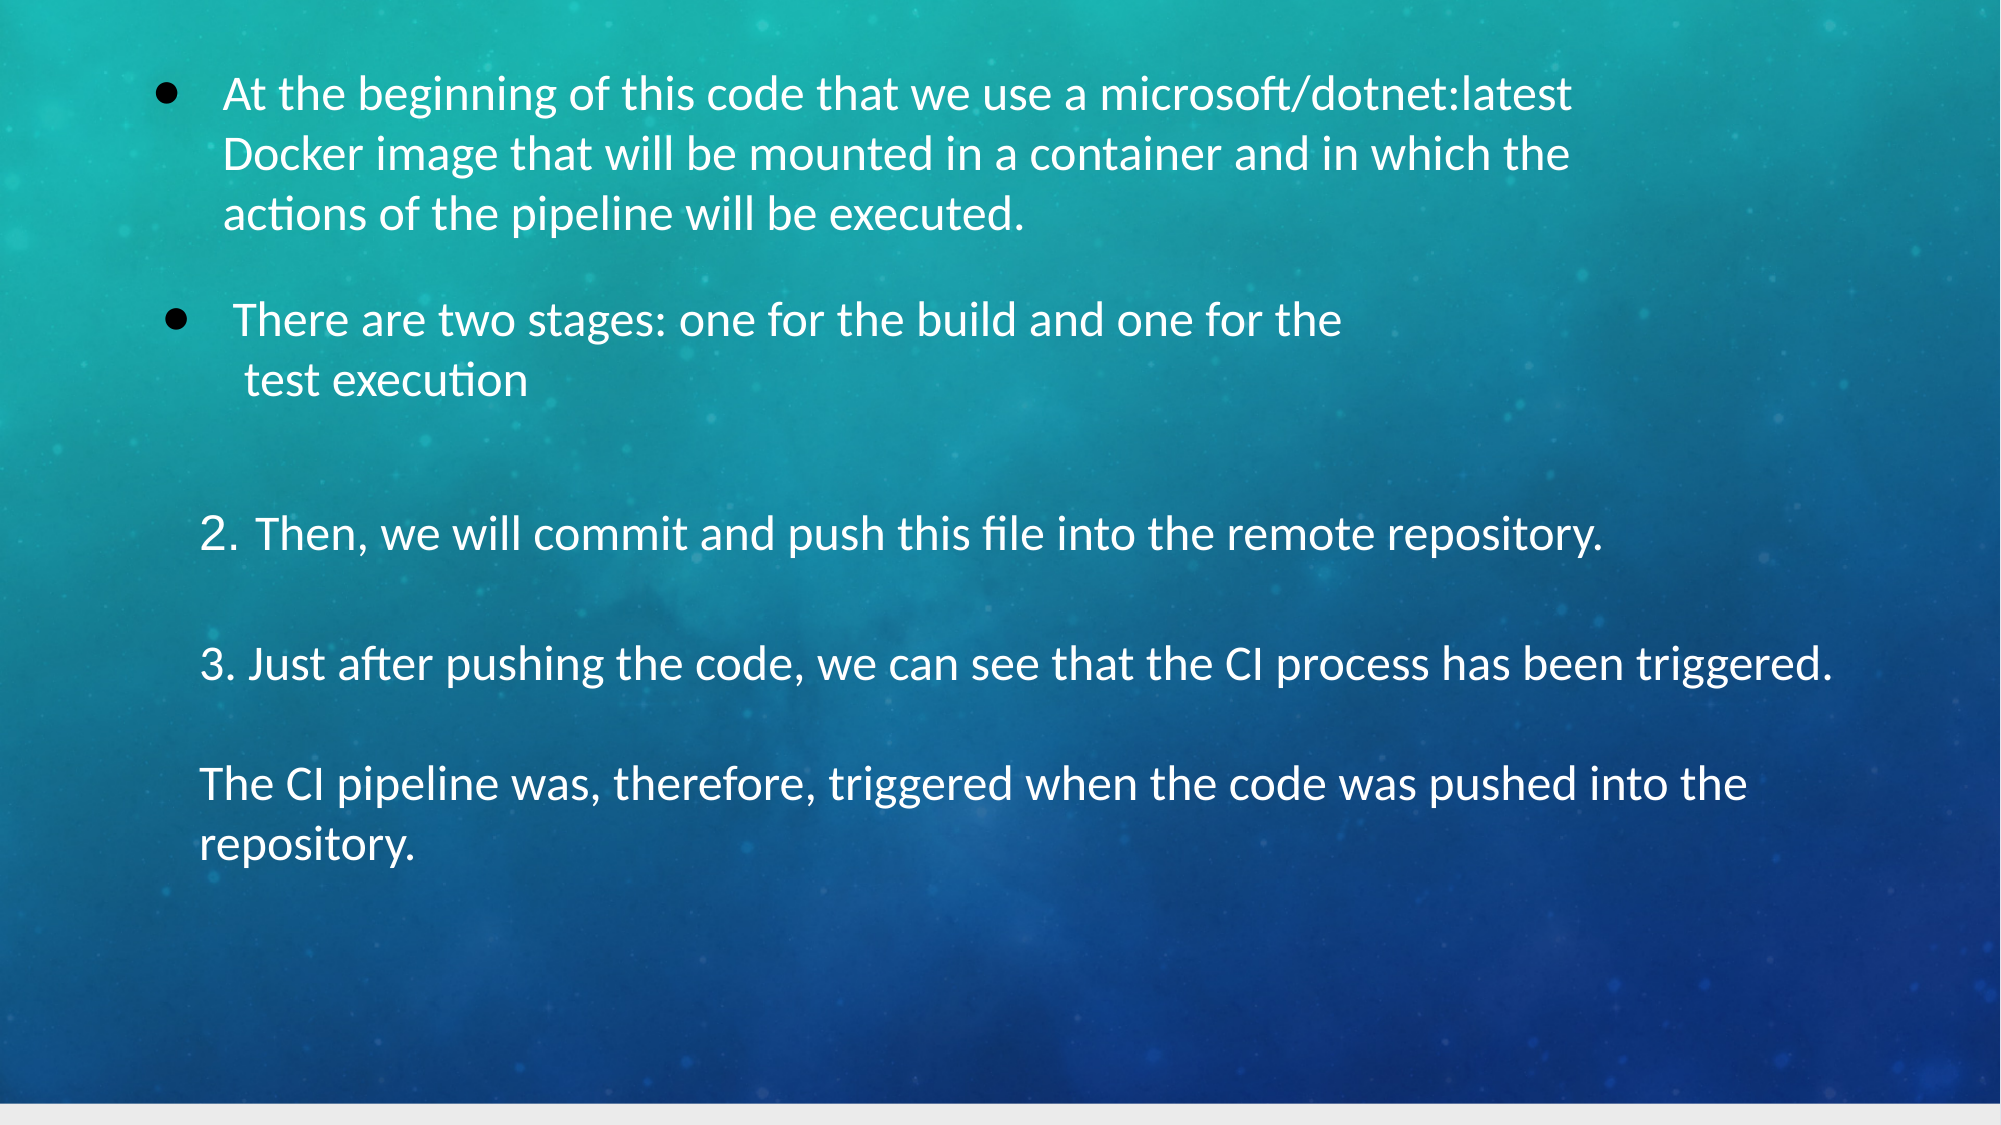

At the beginning of this code that we use a microsoft/dotnet:latest Docker image that will be mounted in a container and in which the actions of the pipeline will be executed.
There are two stages: one for the build and one for the
 test execution
2. Then, we will commit and push this file into the remote repository.

3. Just after pushing the code, we can see that the CI process has been triggered.

The CI pipeline was, therefore, triggered when the code was pushed into the repository.